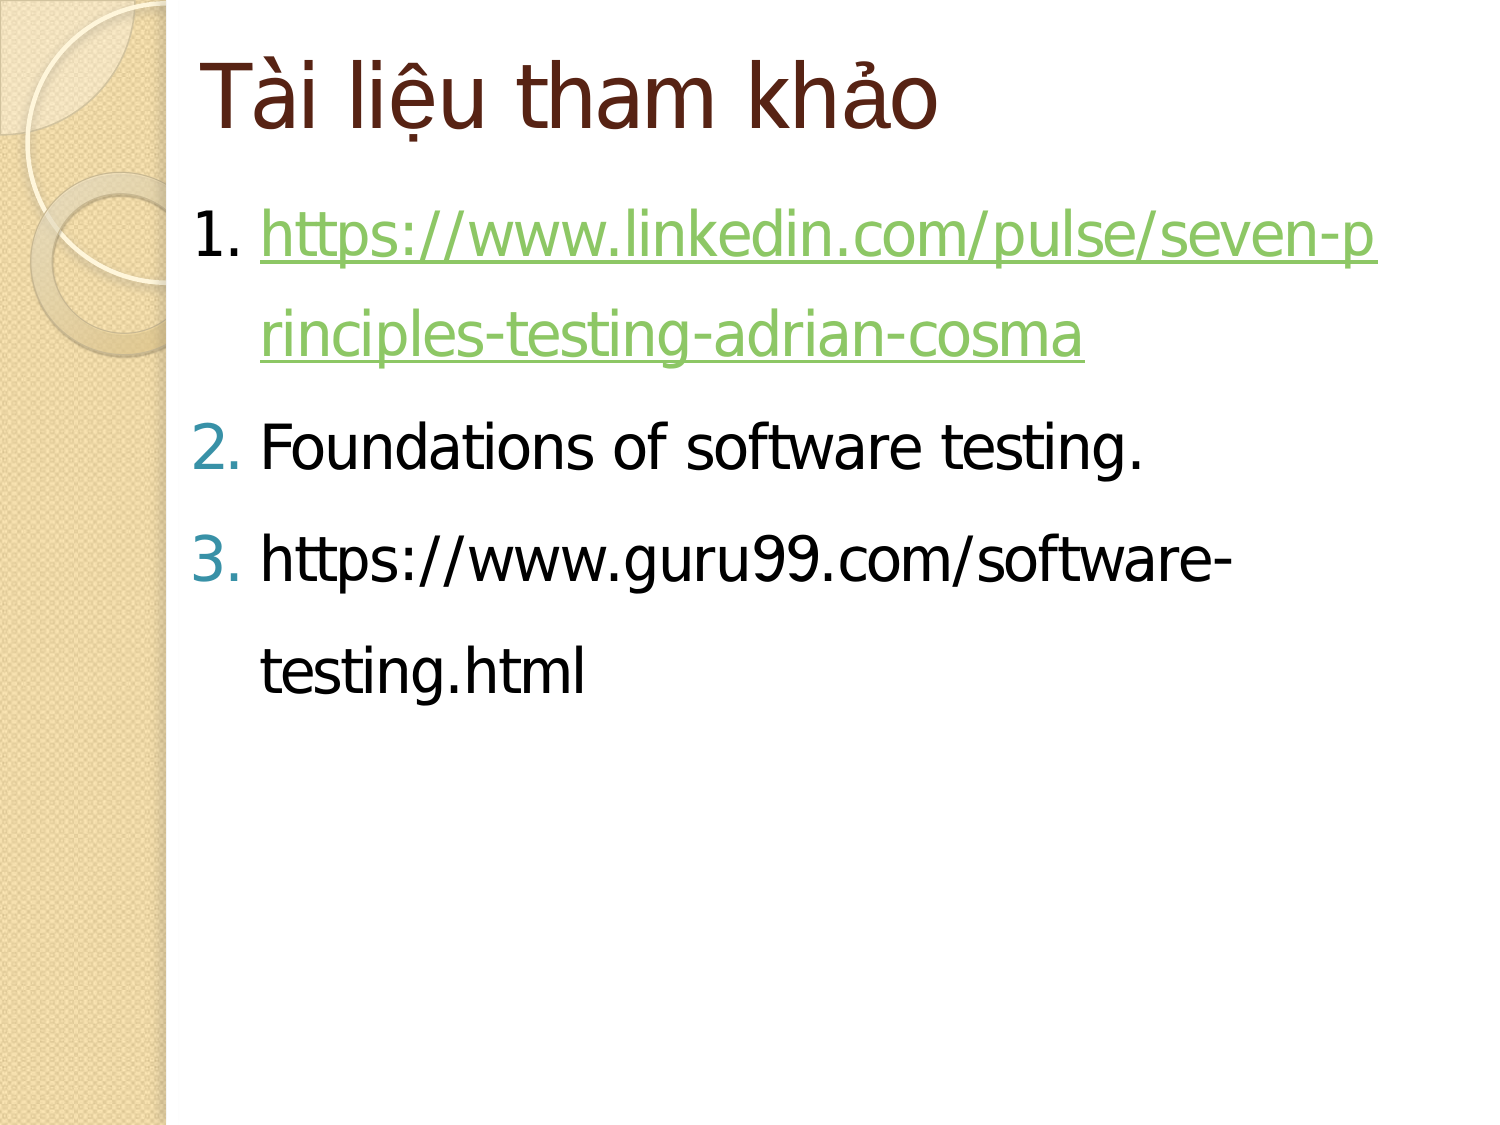

# Tài liệu tham khảo
https://www.linkedin.com/pulse/seven-principles-testing-adrian-cosma
Foundations of software testing.
https://www.guru99.com/software-testing.html